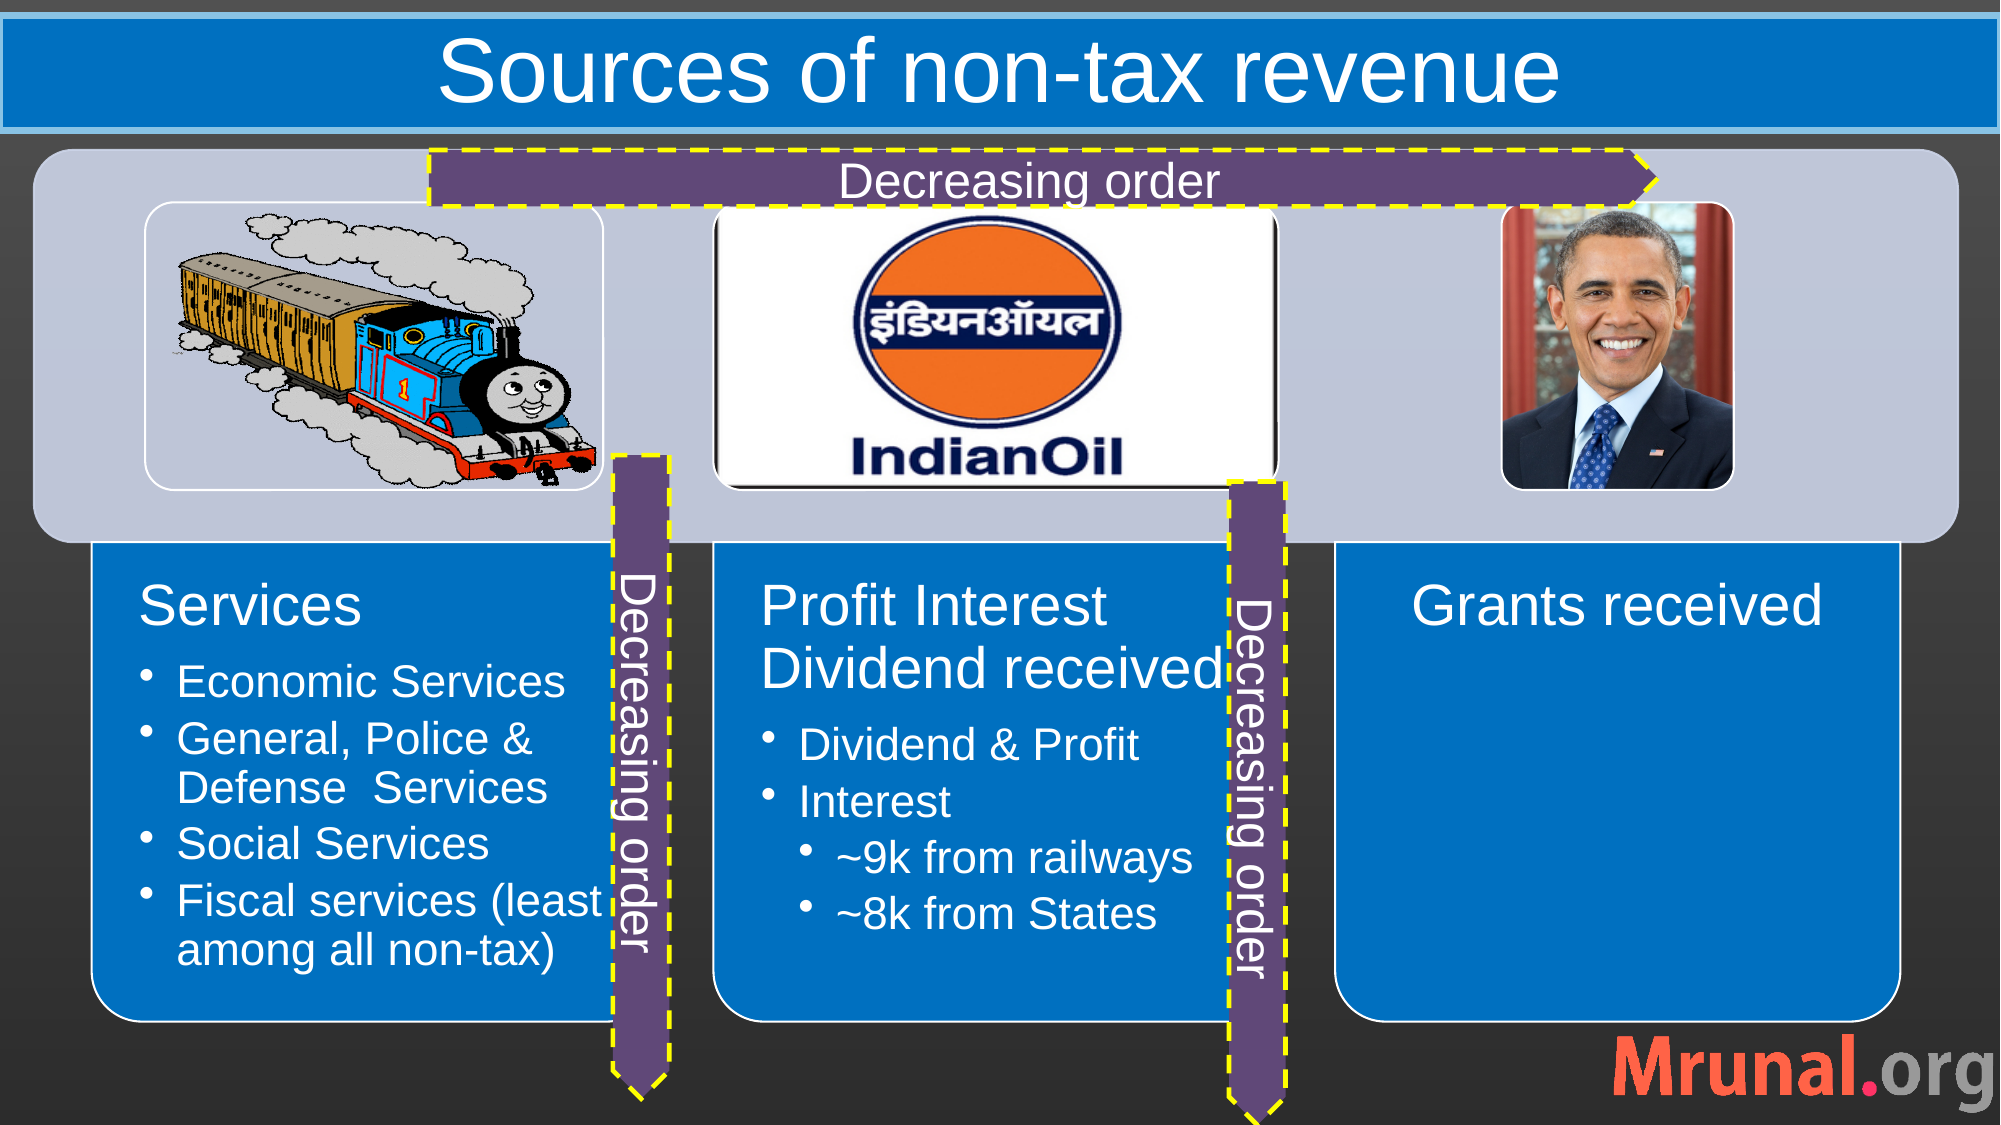

# Sources of non-tax revenue
Decreasing order
Services
Economic Services
General, Police & Defense  Services
Social Services
Fiscal services (least among all non-tax)
Profit Interest Dividend received
Dividend & Profit
Interest
~9k from railways
~8k from States
Grants received
Decreasing order
Decreasing order